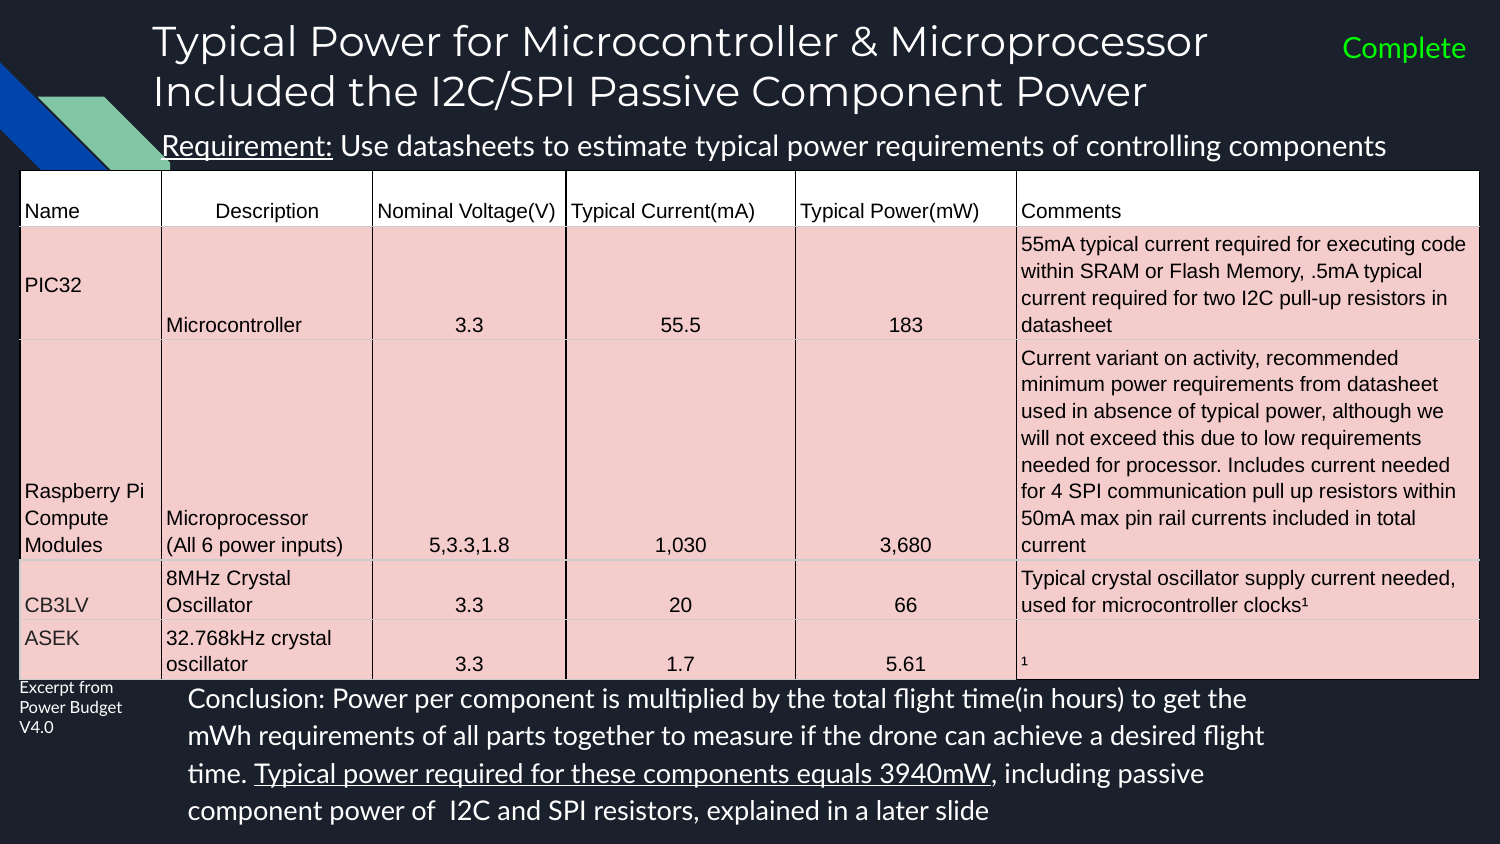

# Typical Power for Microcontroller & Microprocessor Included the I2C/SPI Passive Component Power
Complete
Requirement: Use datasheets to estimate typical power requirements of controlling components
| Name | Description | Nominal Voltage(V) | Typical Current(mA) | Typical Power(mW) | Comments |  |  |
| --- | --- | --- | --- | --- | --- | --- | --- |
| PIC32 | Microcontroller | 3.3 | 55.5 | 183 | 55mA typical current required for executing code within SRAM or Flash Memory, .5mA typical current required for two I2C pull-up resistors in datasheet |  |  |
| Raspberry Pi Compute Modules | Microprocessor (All 6 power inputs) | 5,3.3,1.8 | 1,030 | 3,680 | Current variant on activity, recommended minimum power requirements from datasheet used in absence of typical power, although we will not exceed this due to low requirements needed for processor. Includes current needed for 4 SPI communication pull up resistors within 50mA max pin rail currents included in total current |  |  |
| CB3LV | 8MHz Crystal Oscillator | 3.3 | 20 | 66 | Typical crystal oscillator supply current needed, used for microcontroller clocks¹ |  |  |
| ASEK | 32.768kHz crystal oscillator | 3.3 | 1.7 | 5.61 | ¹ |  |  |
Excerpt from Power Budget V4.0
Conclusion: Power per component is multiplied by the total flight time(in hours) to get the mWh requirements of all parts together to measure if the drone can achieve a desired flight time. Typical power required for these components equals 3940mW, including passive component power of  I2C and SPI resistors, explained in a later slide